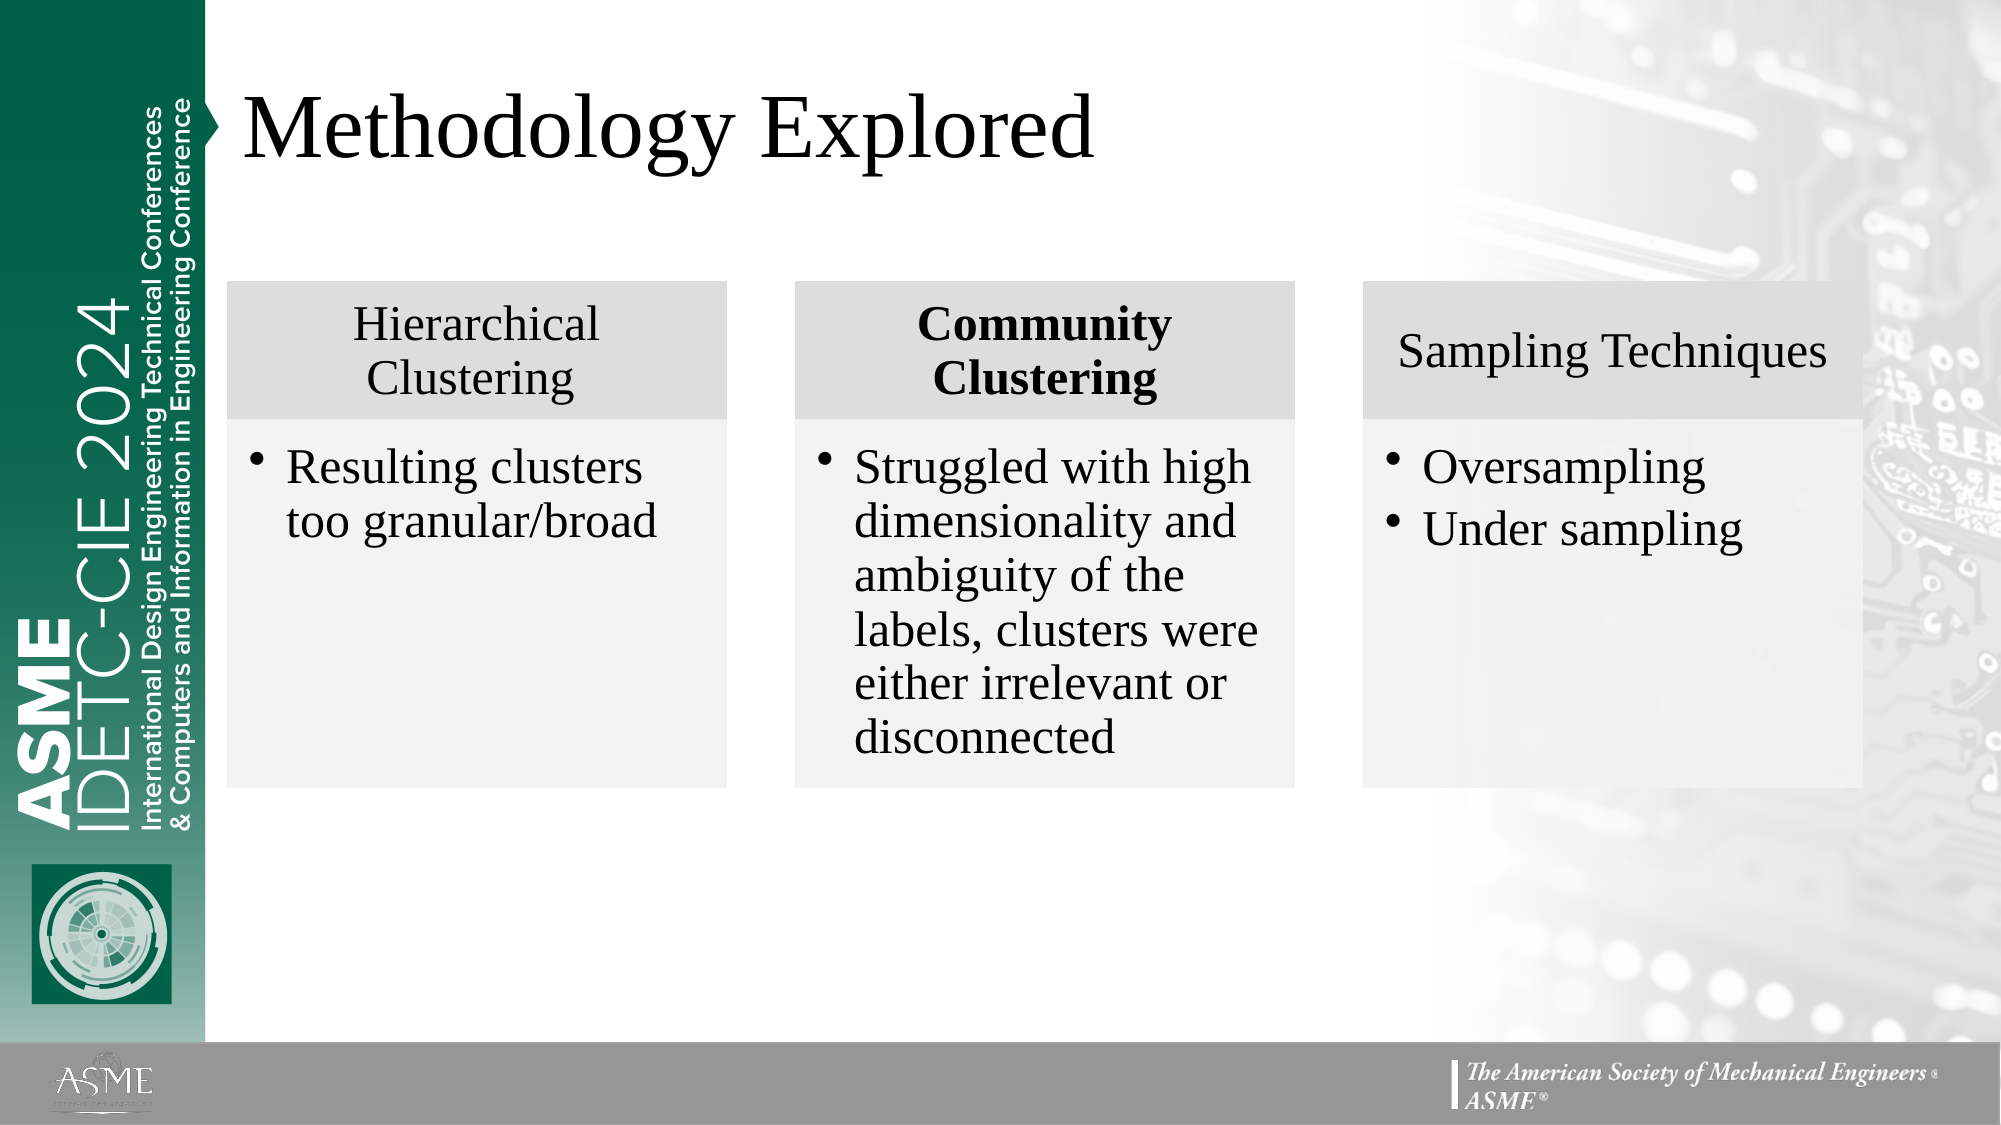

# Methodology Explored
Hierarchical Clustering
Resulting clusters too granular/broad
Community Clustering
Struggled with high dimensionality and ambiguity of the labels, clusters were either irrelevant or disconnected
Sampling Techniques
Oversampling
Under sampling